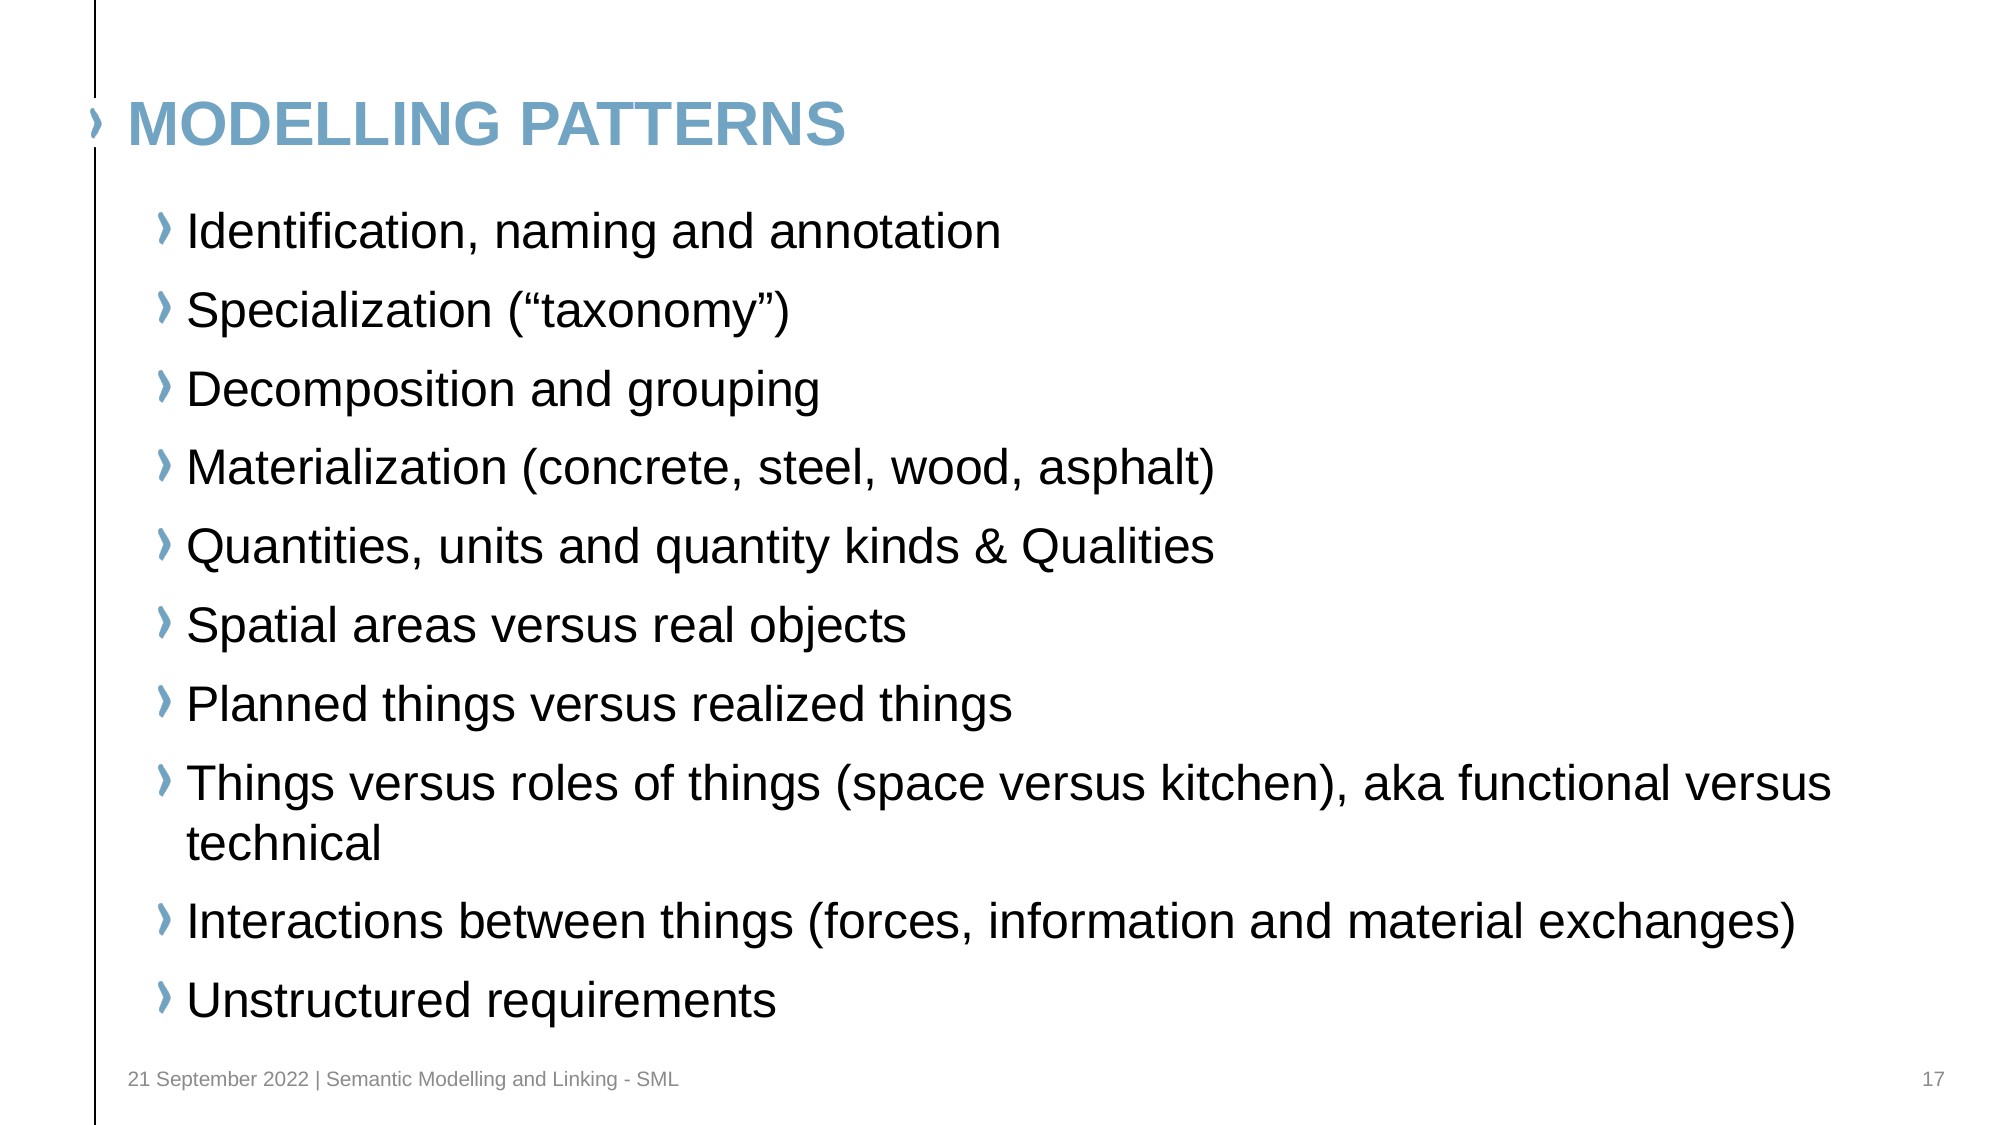

# Modelling patterns
Identification, naming and annotation
Specialization (“taxonomy”)
Decomposition and grouping
Materialization (concrete, steel, wood, asphalt)
Quantities, units and quantity kinds & Qualities
Spatial areas versus real objects
Planned things versus realized things
Things versus roles of things (space versus kitchen), aka functional versus technical
Interactions between things (forces, information and material exchanges)
Unstructured requirements
21 September 2022 | Semantic Modelling and Linking - SML

17